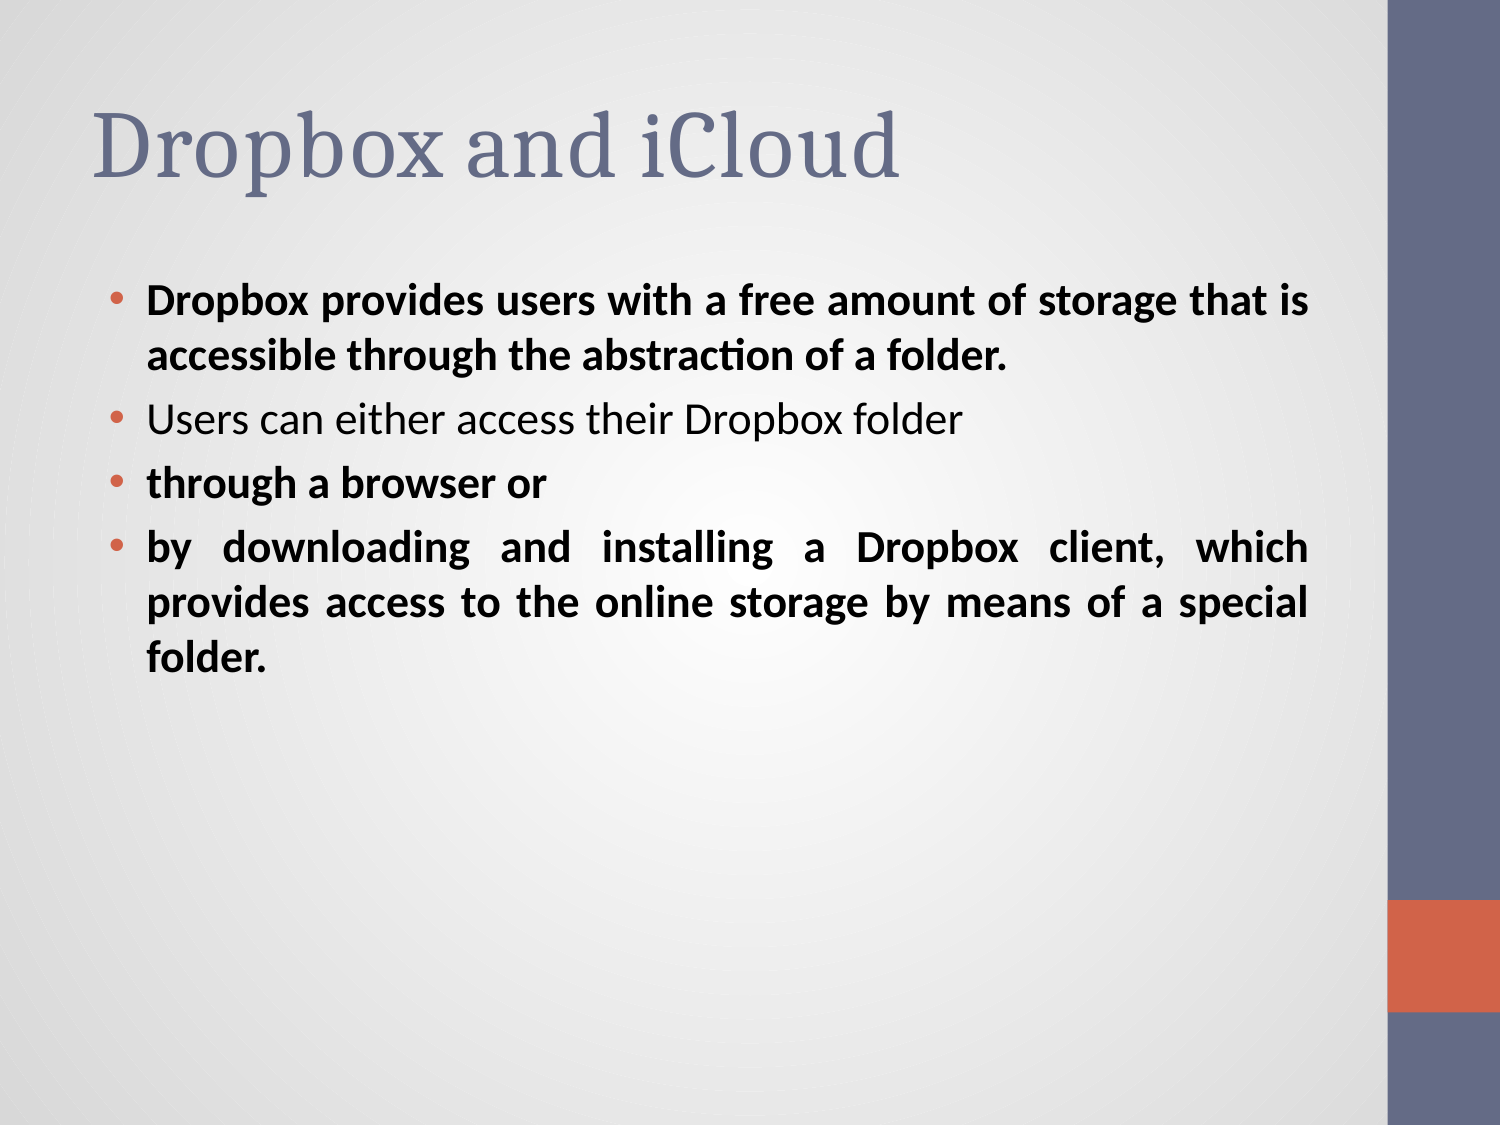

# Dropbox and iCloud
Dropbox provides users with a free amount of storage that is accessible through the abstraction of a folder.
Users can either access their Dropbox folder
through a browser or
by downloading and installing a Dropbox client, which provides access to the online storage by means of a special folder.